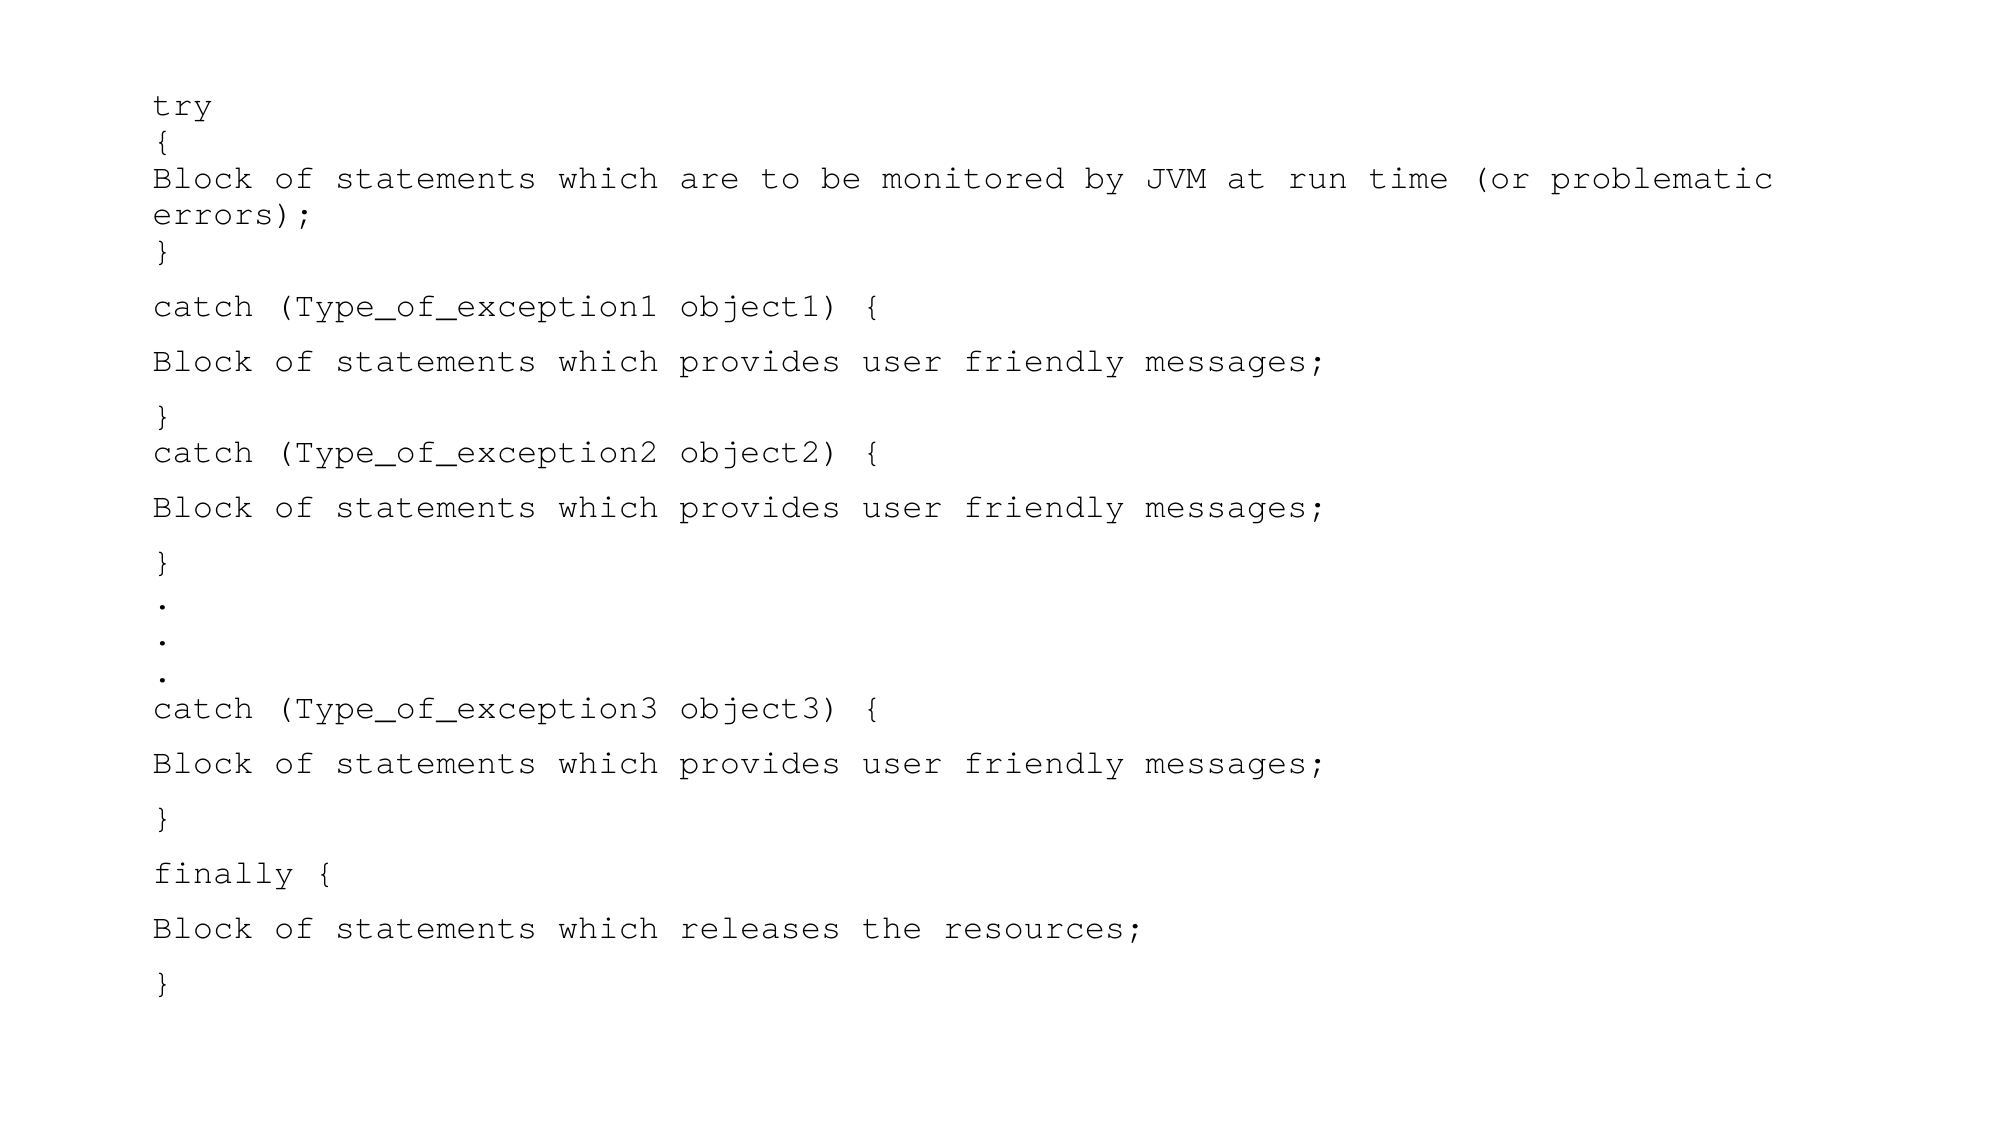

try
{
Block of statements which are to be monitored by JVM at run time (or problematic errors);
}
catch (Type_of_exception1 object1) {
Block of statements which provides user friendly messages;
}
catch (Type_of_exception2 object2) {
Block of statements which provides user friendly messages;
}
.
.
.
catch (Type_of_exception3 object3) {
Block of statements which provides user friendly messages;
}
finally {
Block of statements which releases the resources;
}